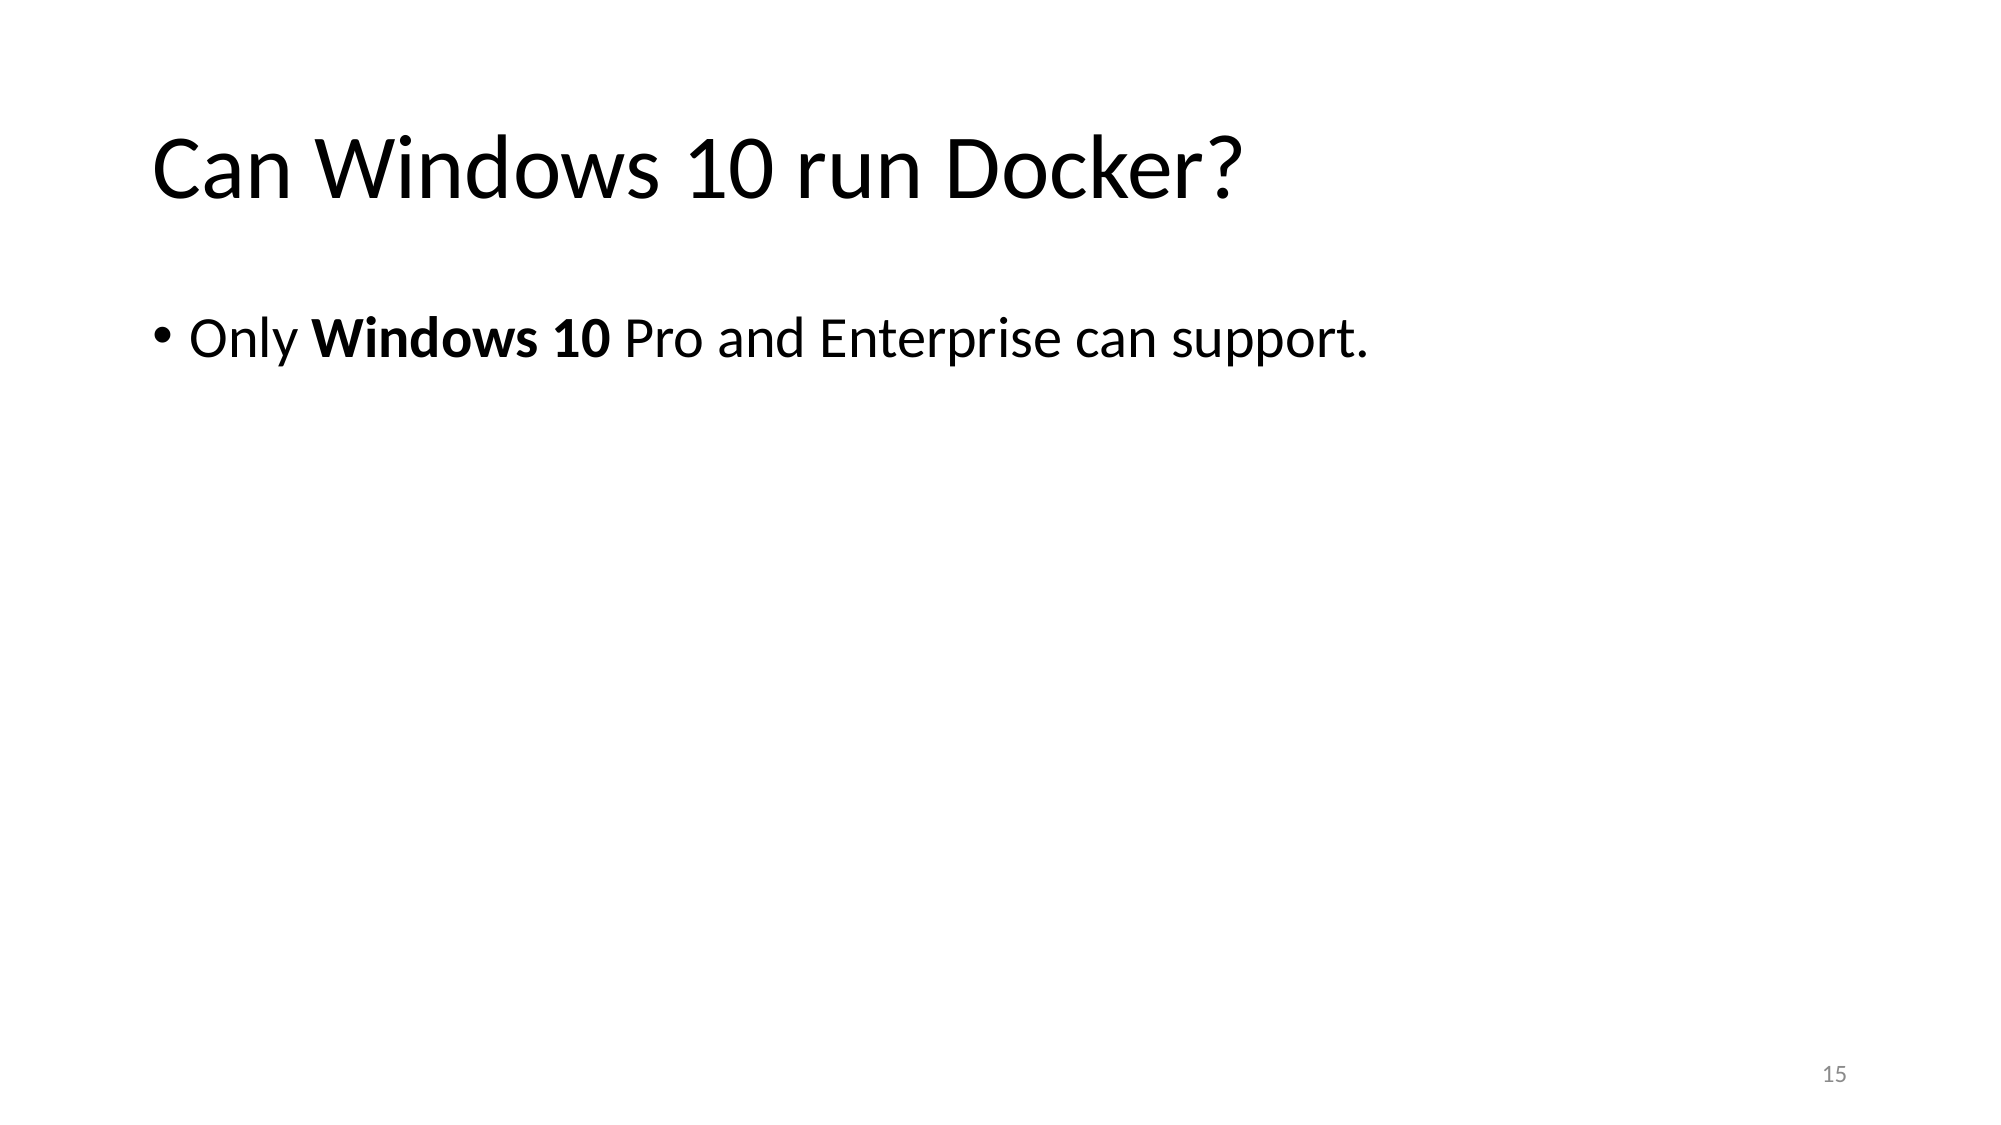

# Can Windows 10 run Docker?
Only Windows 10 Pro and Enterprise can support.
15